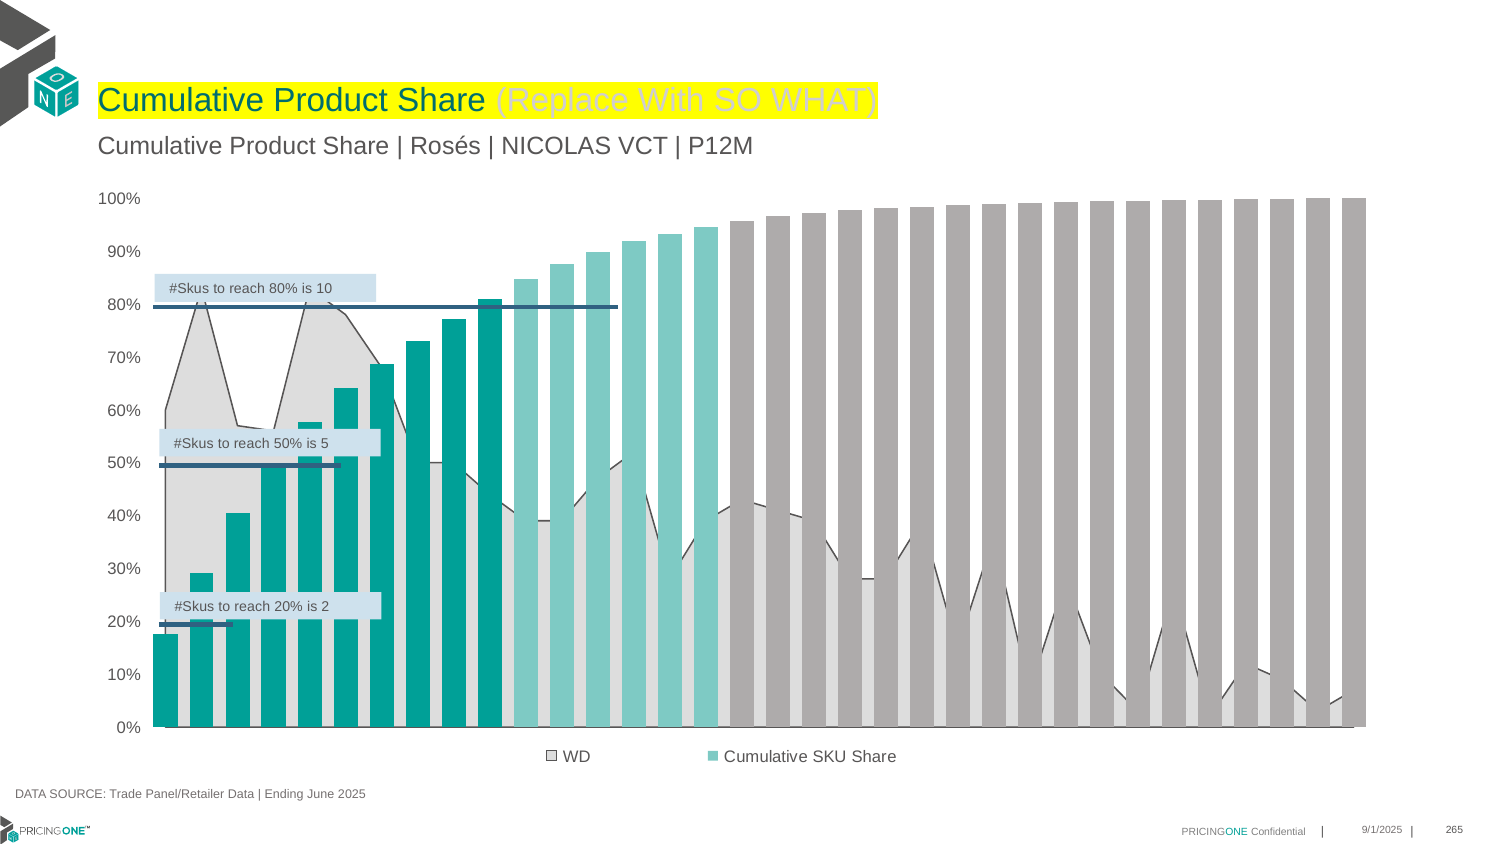

# Cumulative Product Share (Replace With SO WHAT)
Cumulative Product Share | Rosés | NICOLAS VCT | P12M

### Chart

| Category | WD | Cumulative SKU Share |
|---|---|---|
| Ruinart | 0.6 | 0.1757450964863652 |
| Deutz | 0.83 | 0.2903513634803727 |
| Laurent Per | 0.57 | 0.40408648134948916 |
| Ruinart | 0.56 | 0.49764789736279397 |
| Nicolas | 0.83 | 0.5770439006362028 |
| Demoiselle | 0.78 | 0.6406694649032496 |
| Pommery | 0.68 | 0.6863863150392017 |
| Besserat De | 0.5 | 0.7308888360919722 |
| Malard | 0.5 | 0.7712467991869274 |
| Nicolas Feu | 0.44 | 0.8101845252237269 |
| Ruinart | 0.39 | 0.846535202344183 |
| Dom Perigno | 0.39 | 0.8754626329822337 |
| Ruinart | 0.47 | 0.8990522953459517 |
| Bollinger | 0.52 | 0.9187138671101607 |
| Krug | 0.28 | 0.9329426361500488 |
| Deutz | 0.39 | 0.9462949763733798 |
| Nicolas | 0.43 | 0.9574615242469839 |
| Nicolas | 0.41 | 0.9662310921042211 |
| Besserat De | 0.39 | 0.9720968295451545 |
| All Others | 0.28 | 0.9777988965444417 |
| Deutz | 0.28 | 0.9810459069190358 |
| Moët & Chan | 0.39 | 0.9838969404186795 |
| Nicolas | 0.15 | 0.9864206330350307 |
| All Others | 0.36 | 0.9887331379847416 |
| Demoiselle | 0.07 | 0.9910456429344525 |
| Taittinger | 0.28 | 0.9928143396425647 |
| Bollinger | 0.1 | 0.9939177952007601 |
| Ruinart | 0.03 | 0.9950001319922914 |
| Perrier Jou | 0.26 | 0.9960824687838228 |
| Laurent Per | 0.02 | 0.9971384071170242 |
| Nicolas | 0.12 | 0.9981679469918955 |
| Demoiselle | 0.09 | 0.9989810195084605 |
| Henriot | 0.03 | 0.9995776246667193 |
| Ruinart | 0.07 | 0.9999999999999998 |
#Skus to reach 80% is 10
#Skus to reach 50% is 5
#Skus to reach 20% is 2
DATA SOURCE: Trade Panel/Retailer Data | Ending June 2025

9/1/2025
265